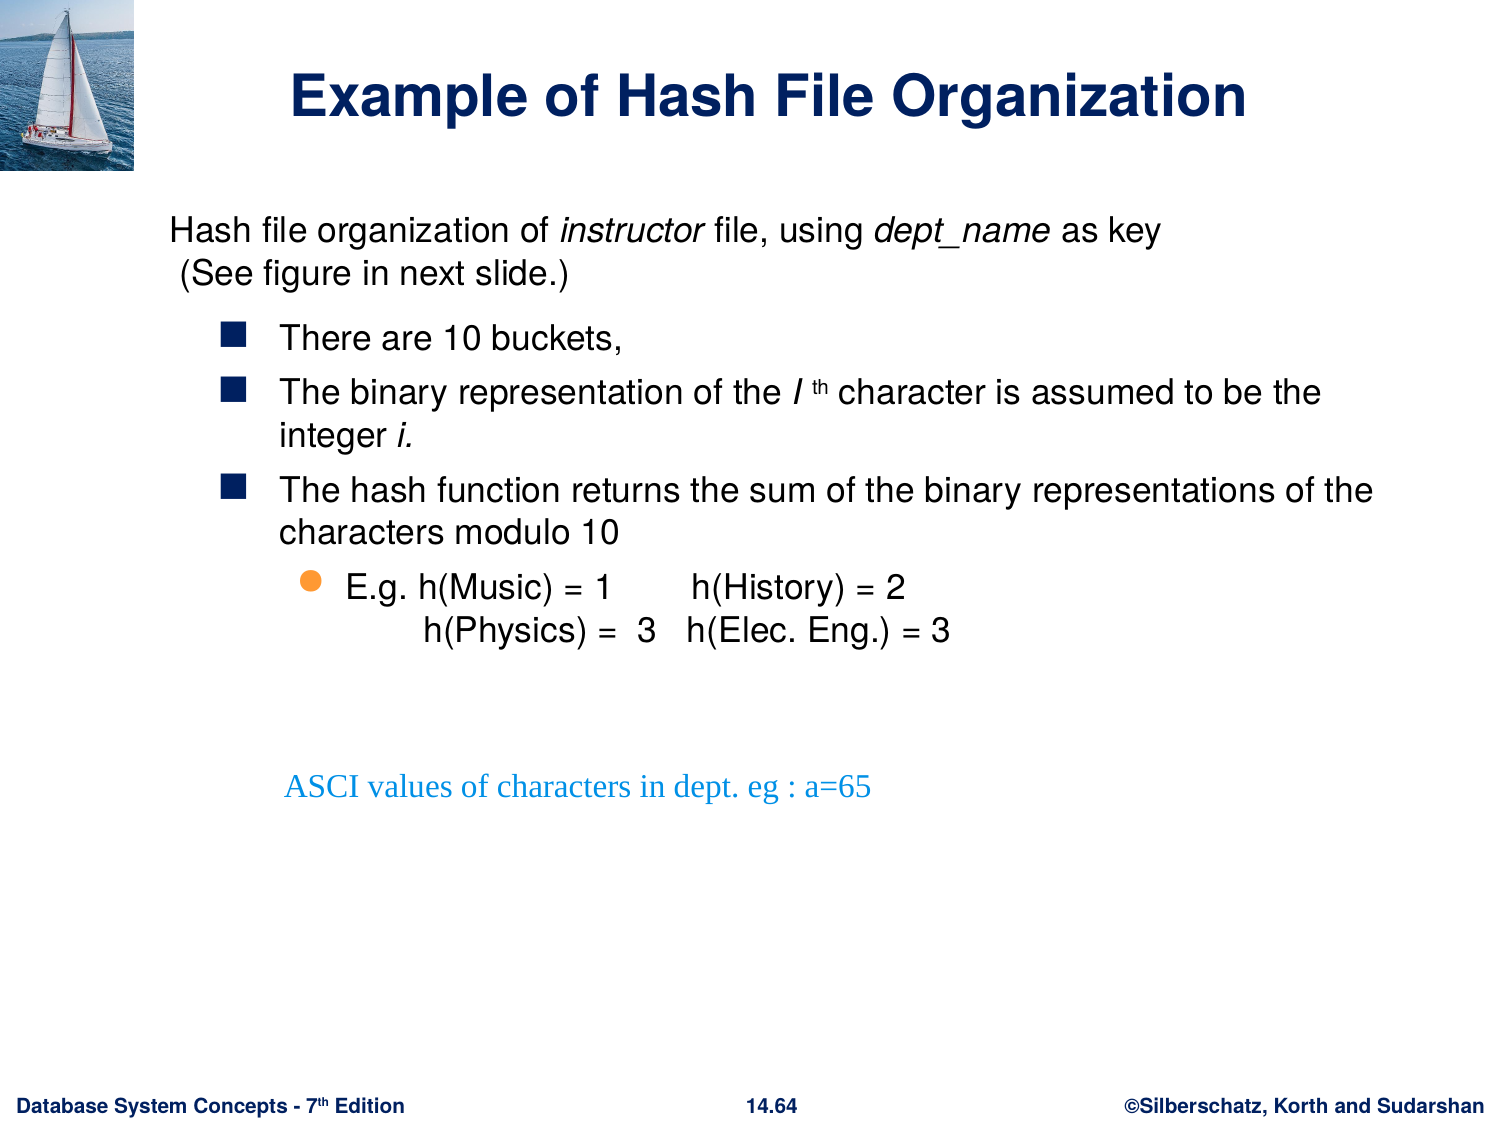

# Example of Hash File Organization
Hash file organization of instructor file, using dept_name as key
 (See figure in next slide.)
There are 10 buckets,
The binary representation of the I th character is assumed to be the integer i.
The hash function returns the sum of the binary representations of the characters modulo 10
E.g. h(Music) = 1        h(History) = 2
        h(Physics) =  3   h(Elec. Eng.) = 3
ASCI values of characters in dept. eg : a=65